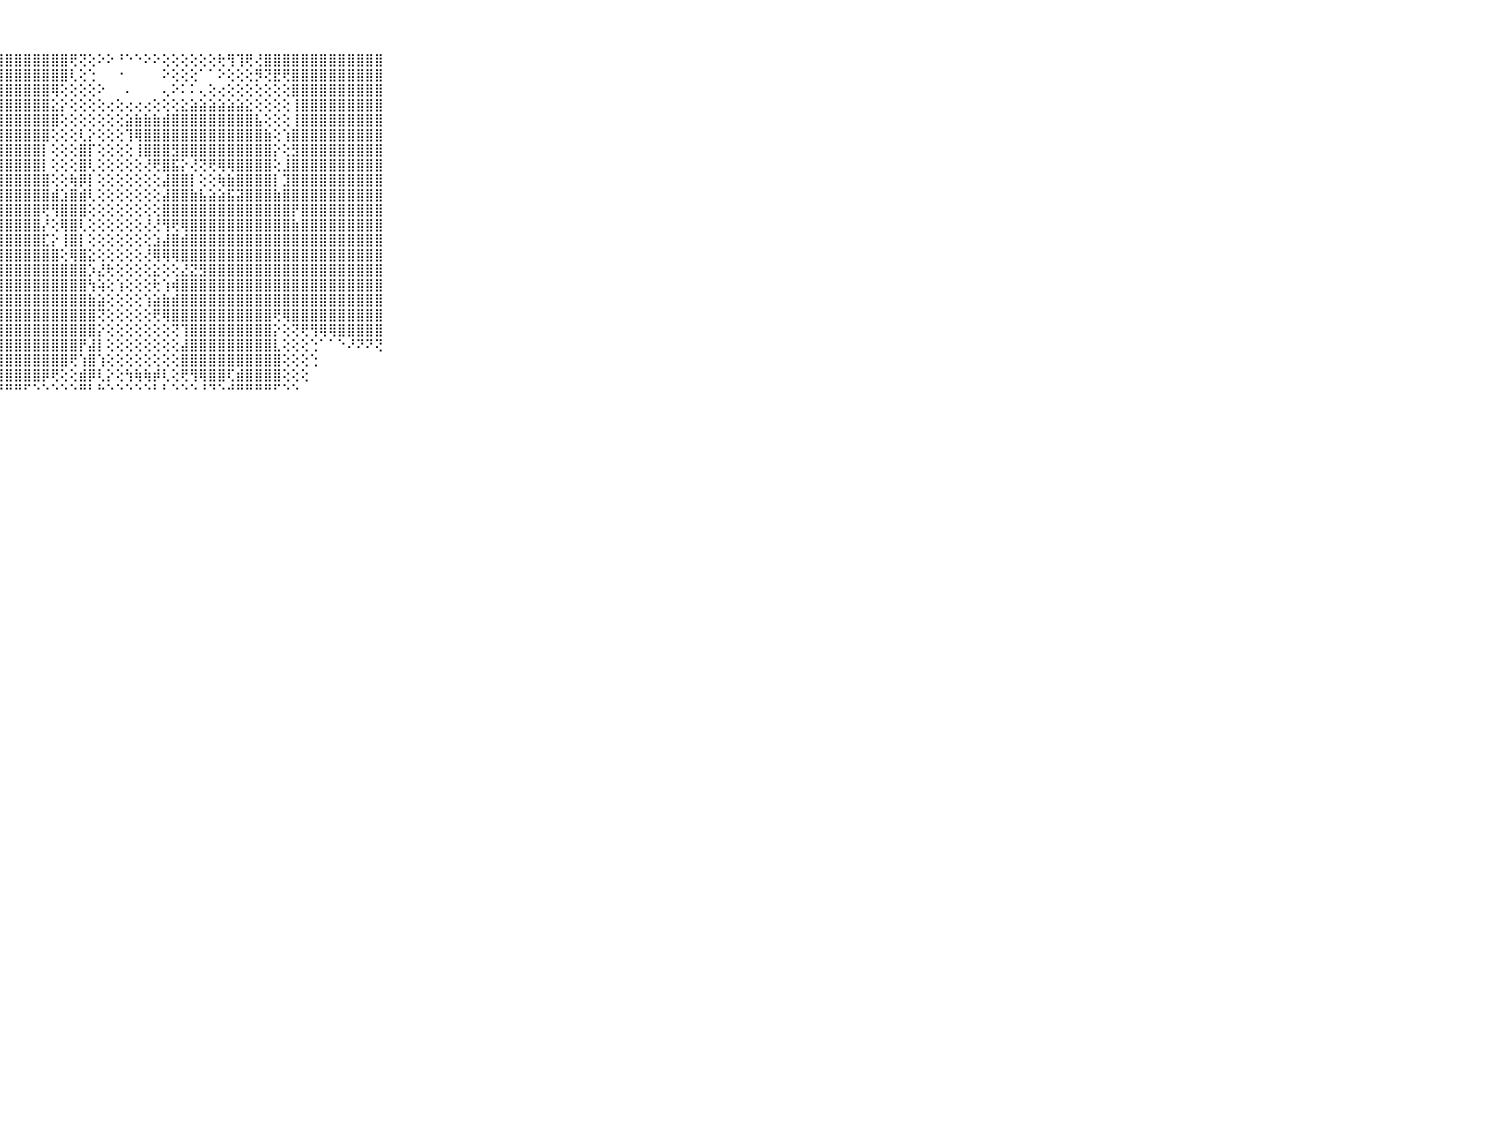

⠀⠀⠀⠀⠀⠀⠀⠀⠀⠀⠀⣿⣿⣿⣿⣿⣿⣿⣿⣿⣿⣿⣿⣿⣿⣿⣿⣿⣿⣿⣿⣿⣿⣿⣿⢟⢝⢕⠕⠕⠘⠑⠑⠕⠕⢕⢕⢕⢕⢕⢕⢗⢻⢹⢟⢜⣿⣿⣿⣿⣿⣿⣿⣿⣿⣿⣿⣿⣿⠀⠀⠀⠀⠀⠀⠀⠀⠀⠀⠀⠀
⠀⠀⠀⠀⠀⠀⠀⠀⠀⠀⠀⣿⣿⣿⣿⣿⣿⣿⣿⣿⣿⣿⣿⣿⣿⣿⣿⣿⣿⣿⣿⣿⣿⣿⣿⢇⢕⢑⠀⠀⠐⠀⠀⠀⠀⠕⢕⢕⢕⠁⠁⠕⢕⢕⢕⡻⢝⣟⢟⣿⣿⣿⣿⣿⣿⣿⣿⣿⣿⠀⠀⠀⠀⠀⠀⠀⠀⠀⠀⠀⠀
⠀⠀⠀⠀⠀⠀⠀⠀⠀⠀⠀⣿⣿⣿⣿⣿⣿⣿⣿⣿⣿⣿⣿⣿⣿⣿⣿⣿⣿⣿⣿⣿⣿⢿⢕⢕⢕⢕⠕⠀⠀⠄⠀⠀⠀⢄⠕⠅⠅⢄⢕⢔⢕⢕⢕⢕⢕⢕⢕⣿⣿⣿⣿⣿⣿⣿⣿⣿⣿⠀⠀⠀⠀⠀⠀⠀⠀⠀⠀⠀⠀
⠀⠀⠀⠀⠀⠀⠀⠀⠀⠀⠀⣿⣿⣿⣿⣿⣿⣿⣿⣿⣿⣿⣿⣿⣿⣿⣿⣿⣿⣿⣿⣿⣿⣕⡕⢕⢕⢕⢕⢔⢕⢔⢔⢔⢕⢕⢕⣕⣵⣵⣵⣵⣵⣵⣕⢕⢕⢕⢕⢸⣿⣿⣿⣿⣿⣿⣿⣿⣿⠀⠀⠀⠀⠀⠀⠀⠀⠀⠀⠀⠀
⠀⠀⠀⠀⠀⠀⠀⠀⠀⠀⠀⣿⣿⣿⣿⣿⣿⣿⣿⣿⣿⣿⣿⣿⣿⣿⣿⣿⣿⣿⣿⣿⣿⣿⢕⢕⢕⢕⢕⢕⢕⣵⣷⣷⣷⣾⣿⣿⣿⣿⣿⣿⣿⣿⣿⣧⢕⢕⢕⢸⣿⣿⣿⣿⣿⣿⣿⣿⣿⠀⠀⠀⠀⠀⠀⠀⠀⠀⠀⠀⠀
⠀⠀⠀⠀⠀⠀⠀⠀⠀⠀⠀⣿⣿⣿⣿⣿⣿⣿⣿⣿⣿⣿⣿⣿⣿⣿⣿⣿⣿⣿⣿⣿⣿⢕⢕⢕⢇⡕⢕⢕⢕⢹⢿⣿⣿⣿⣿⣿⣿⣿⣿⣿⣿⣿⣿⣿⣷⢕⢱⣿⣿⣿⣿⣿⣿⣿⣿⣿⣿⠀⠀⠀⠀⠀⠀⠀⠀⠀⠀⠀⠀
⠀⠀⠀⠀⠀⠀⠀⠀⠀⠀⠀⣿⣿⣿⣿⣿⣿⣿⣿⣿⣿⣿⣿⣿⣿⣿⣿⣿⣿⣿⣿⣿⡇⢕⢕⢕⣿⡏⢕⢕⢕⢕⢸⣿⣿⣿⣻⣿⣿⣿⣿⣿⣿⣿⣿⣿⣿⡕⢕⣻⣿⣿⣿⣿⣿⣿⣿⣿⣿⠀⠀⠀⠀⠀⠀⠀⠀⠀⠀⠀⠀
⠀⠀⠀⠀⠀⠀⠀⠀⠀⠀⠀⣿⣿⣿⣿⣿⣿⣿⣿⣿⣿⣿⣿⣿⣿⣿⣿⣿⣿⣿⣿⣿⡇⢕⢕⢕⣿⢇⢕⢕⢕⢕⢕⢜⢟⣿⣯⡕⢜⢝⢟⢿⢿⣿⣿⣿⣿⢕⣸⣿⣿⣿⣿⣿⣿⣿⣿⣿⣿⠀⠀⠀⠀⠀⠀⠀⠀⠀⠀⠀⠀
⠀⠀⠀⠀⠀⠀⠀⠀⠀⠀⠀⣿⣿⣿⣿⣿⣿⣿⣿⣿⣿⣿⣿⣿⣿⣿⣿⣿⣿⣿⣿⣿⣿⢕⢕⢷⡿⡇⢕⢕⢕⢕⢕⢕⢕⣼⣿⣿⡇⢕⢕⢷⣷⣿⣿⣿⣿⡇⣹⣿⣿⣿⣿⣿⣿⣿⣿⣿⣿⠀⠀⠀⠀⠀⠀⠀⠀⠀⠀⠀⠀
⠀⠀⠀⠀⠀⠀⠀⠀⠀⠀⠀⣿⣿⣿⣿⣿⣿⣿⣿⣿⣿⣿⣿⣿⣿⣿⣿⣿⣿⣿⣿⣿⣿⣾⣱⣿⣾⢇⢕⢕⢕⢕⢕⢕⢕⣼⣿⣿⣷⣧⣵⣵⣯⣽⣿⣿⣿⣷⣿⣿⣿⣿⣿⣿⣿⣿⣿⣿⣿⠀⠀⠀⠀⠀⠀⠀⠀⠀⠀⠀⠀
⠀⠀⠀⠀⠀⠀⠀⠀⠀⠀⠀⣿⣿⣿⣿⣿⣿⣿⣿⣿⣿⣿⣿⣿⣿⣿⣿⣿⣿⣿⣿⣿⢟⢻⣿⣿⣿⢕⢕⢕⢕⢕⢕⢕⢕⣿⣿⣿⣿⣿⣿⣿⣿⣿⣿⣿⣿⣿⣿⡟⣿⣿⣿⣿⣿⣿⣿⣿⣿⠀⠀⠀⠀⠀⠀⠀⠀⠀⠀⠀⠀
⠀⠀⠀⠀⠀⠀⠀⠀⠀⠀⠀⣿⣿⣿⣿⣿⣿⣿⣿⣿⣿⣿⣿⣿⣿⣿⣿⣿⣿⣿⣿⣿⡜⢕⢿⣿⢇⢕⢕⢕⢕⢕⢕⢜⢜⢻⢟⢿⣿⣿⣿⣿⣿⣿⣿⣿⣿⣿⣿⣷⣿⣿⣿⣿⣿⣿⣿⣿⣿⠀⠀⠀⠀⠀⠀⠀⠀⠀⠀⠀⠀
⠀⠀⠀⠀⠀⠀⠀⠀⠀⠀⠀⣿⣿⣿⣿⣿⣿⣿⣿⣿⣿⣿⣿⣿⣿⣿⣿⣿⣿⣿⣿⣿⣏⡕⢸⣿⡇⢕⢕⢕⢕⢕⢕⢕⣱⣼⣿⣾⣿⣿⣿⣿⣿⣿⣿⣿⣿⣿⣿⣿⣿⣿⣿⣿⣿⣿⣿⣿⣿⠀⠀⠀⠀⠀⠀⠀⠀⠀⠀⠀⠀
⠀⠀⠀⠀⠀⠀⠀⠀⠀⠀⠀⣿⣿⣿⣿⣿⣿⣿⣿⣿⣿⣿⣿⣿⣿⣿⣿⣿⣿⣿⣿⣿⣿⣿⢕⢿⣿⣕⢕⢕⢕⢕⢕⢜⢿⢿⢿⣿⣿⣿⣿⣿⣿⣿⣿⣿⣿⣿⣿⣿⣿⣿⣿⣿⣿⣿⣿⣿⣿⠀⠀⠀⠀⠀⠀⠀⠀⠀⠀⠀⠀
⠀⠀⠀⠀⠀⠀⠀⠀⠀⠀⠀⣿⣿⣿⣿⣿⣿⣿⣿⣿⣿⣿⣿⣿⣿⣿⣿⣿⣿⣿⣿⣿⣿⣿⣿⣿⣿⡱⣜⢗⢕⢕⢕⢕⣕⢕⢕⣜⣝⣻⣿⣿⣿⣿⣿⣿⣿⣿⣿⣿⣿⣿⣿⣿⣿⣿⣿⣿⣿⠀⠀⠀⠀⠀⠀⠀⠀⠀⠀⠀⠀
⠀⠀⠀⠀⠀⠀⠀⠀⠀⠀⠀⣿⣿⣿⣿⣿⣿⣿⣿⣿⣿⣿⣿⣿⣿⣿⣿⣿⣿⣿⣿⣿⣿⣿⣿⣿⣿⢳⢵⢕⢱⢕⢕⢕⢗⢱⢾⣿⣿⣿⣿⣿⣿⣿⣿⣿⣿⣿⣿⣿⣿⣿⣿⣿⣿⣿⣿⣿⣿⠀⠀⠀⠀⠀⠀⠀⠀⠀⠀⠀⠀
⠀⠀⠀⠀⠀⠀⠀⠀⠀⠀⠀⣿⣿⣿⣿⣿⣿⣿⣿⣿⣿⣿⣿⣿⣿⣿⣿⣿⣿⣿⣿⣿⣿⣿⣿⣿⣿⣷⣵⢕⢕⢕⢕⢱⣵⣷⣾⣿⣿⣿⣿⣿⣿⣿⣿⣿⣿⣿⣿⣿⣿⣿⣿⣿⣿⣿⣿⣿⣿⠀⠀⠀⠀⠀⠀⠀⠀⠀⠀⠀⠀
⠀⠀⠀⠀⠀⠀⠀⠀⠀⠀⠀⣿⣿⣿⣿⣿⣿⣿⣿⣿⣿⣿⣿⣿⣿⣿⣿⣿⣿⣿⣿⣿⣿⣿⣿⣿⣿⣿⢝⢕⢕⢕⢕⢕⢟⢿⣿⣿⣿⣿⣿⣿⣿⣿⣿⣿⣿⢟⢿⣿⣿⣿⣿⣿⣿⣿⣿⣿⣿⠀⠀⠀⠀⠀⠀⠀⠀⠀⠀⠀⠀
⠀⠀⠀⠀⠀⠀⠀⠀⠀⠀⠀⣿⣿⣿⣿⣿⣿⣿⣿⣿⣿⣿⣿⣿⣿⣿⣿⣿⣿⣿⣿⣿⣿⣿⣿⣿⣿⣿⡕⢕⢕⢕⢕⢕⢕⢕⢝⢹⣿⣿⣿⣿⣿⣿⣿⣿⣿⡕⢕⢝⢟⢻⢿⢿⣿⣿⣿⣿⣿⠀⠀⠀⠀⠀⠀⠀⠀⠀⠀⠀⠀
⠀⠀⠀⠀⠀⠀⠀⠀⠀⠀⠀⣿⣿⣿⣿⣿⣿⣿⣿⣿⣿⣿⣿⣿⣿⣿⣿⣿⣿⣿⣿⣿⣿⣿⣿⣿⡟⣼⡇⢕⢕⢕⢕⢕⢕⢕⢕⣼⣿⣿⣿⣿⣿⣿⣿⣿⣿⣇⢕⢕⢕⢑⠁⠁⠑⠜⠝⠝⢝⠀⠀⠀⠀⠀⠀⠀⠀⠀⠀⠀⠀
⠀⠀⠀⠀⠀⠀⠀⠀⠀⠀⠀⣿⣿⣿⣿⣿⣿⣿⣿⣿⣿⣿⣿⣿⣿⣿⣿⣿⣿⣿⣿⣿⣿⣿⣿⢟⢱⣿⢱⢕⢕⢕⢕⢕⢕⢕⢕⣿⣿⣿⣿⣿⣿⣿⣿⣿⣿⣿⢕⢕⢕⢑⠀⠀⠀⠀⠀⠀⠀⠀⠀⠀⠀⠀⠀⠀⠀⠀⠀⠀⠀
⠀⠀⠀⠀⠀⠀⠀⠀⠀⠀⠀⣿⣿⣿⣿⣿⣿⣿⣿⣿⣿⣿⣿⣿⣿⣿⣿⣿⣿⣿⣿⣿⡿⢟⢕⢕⣾⡿⢇⡕⢕⢳⢷⢷⡾⢇⢕⢟⢻⢿⣿⣿⢏⣾⣿⣿⣿⣿⢕⢕⢕⠀⠀⠀⠀⠀⠀⠀⠀⠀⠀⠀⠀⠀⠀⠀⠀⠀⠀⠀⠀
⠀⠀⠀⠀⠀⠀⠀⠀⠀⠀⠀⠛⠛⠛⠛⠛⠛⠛⠛⠛⠛⠛⠛⠛⠛⠛⠛⠛⠛⠛⠋⠑⠑⠑⠑⠑⠛⠃⠓⠑⠑⠑⠑⠑⠃⠃⠑⠑⠑⠘⠙⠑⠚⠛⠛⠛⠛⠋⠑⠑⠀⠀⠀⠀⠀⠀⠀⠀⠀⠀⠀⠀⠀⠀⠀⠀⠀⠀⠀⠀⠀